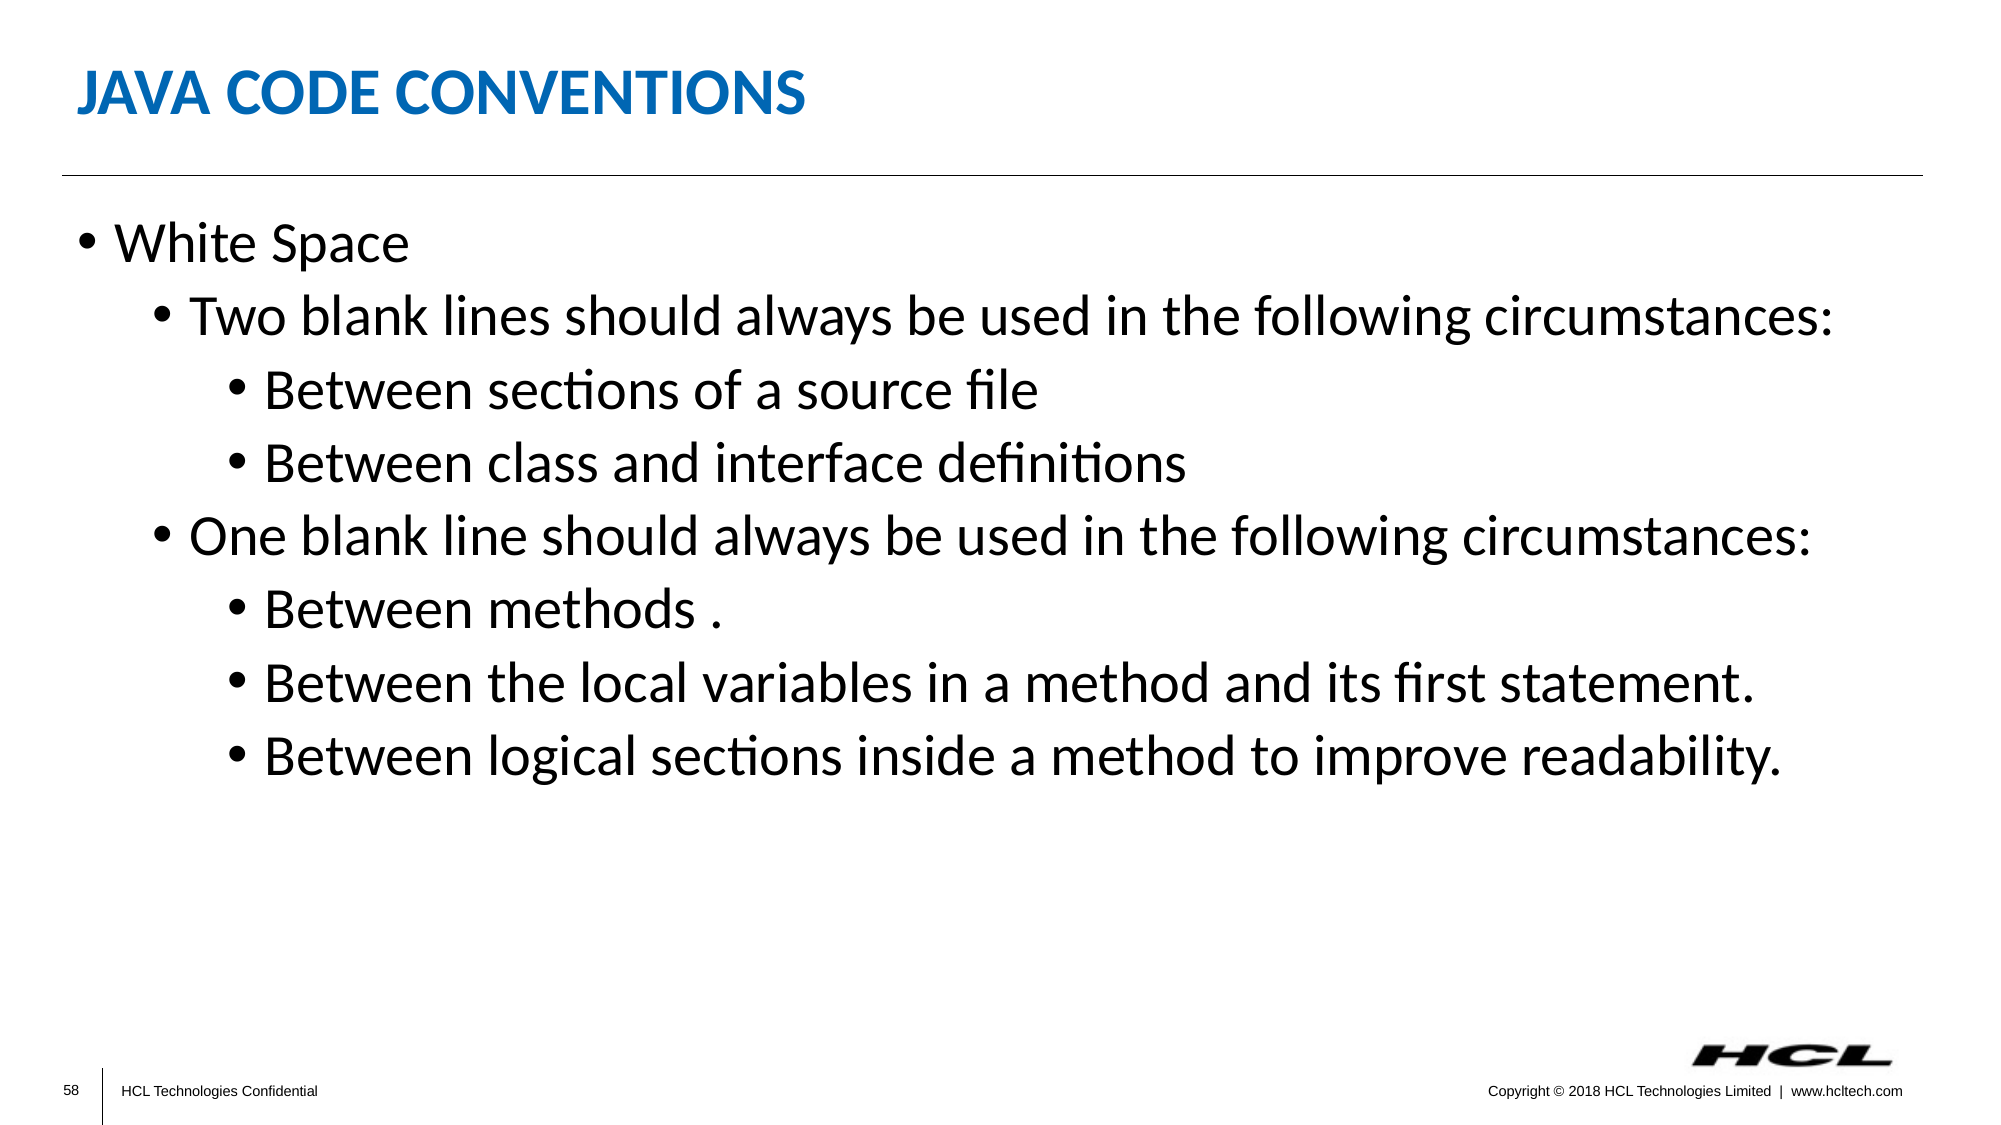

# Java Code Conventions
White Space
Two blank lines should always be used in the following circumstances:
Between sections of a source file
Between class and interface definitions
One blank line should always be used in the following circumstances:
Between methods .
Between the local variables in a method and its first statement.
Between logical sections inside a method to improve readability.